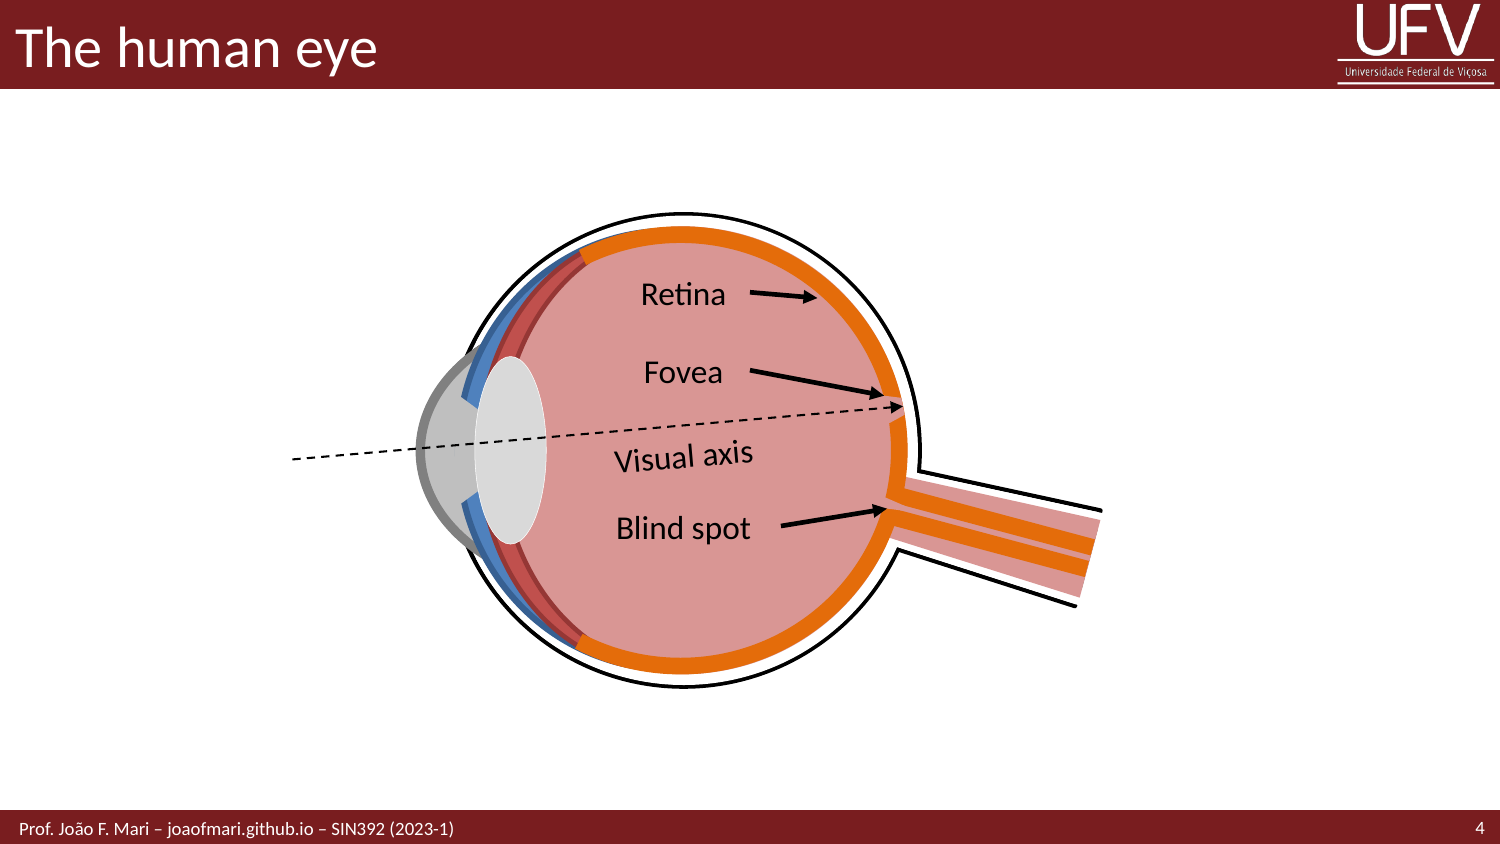

# The human eye

Retina
Fovea
Visual axis
Blind spot
4
 Prof. João F. Mari – joaofmari.github.io – SIN392 (2023-1)